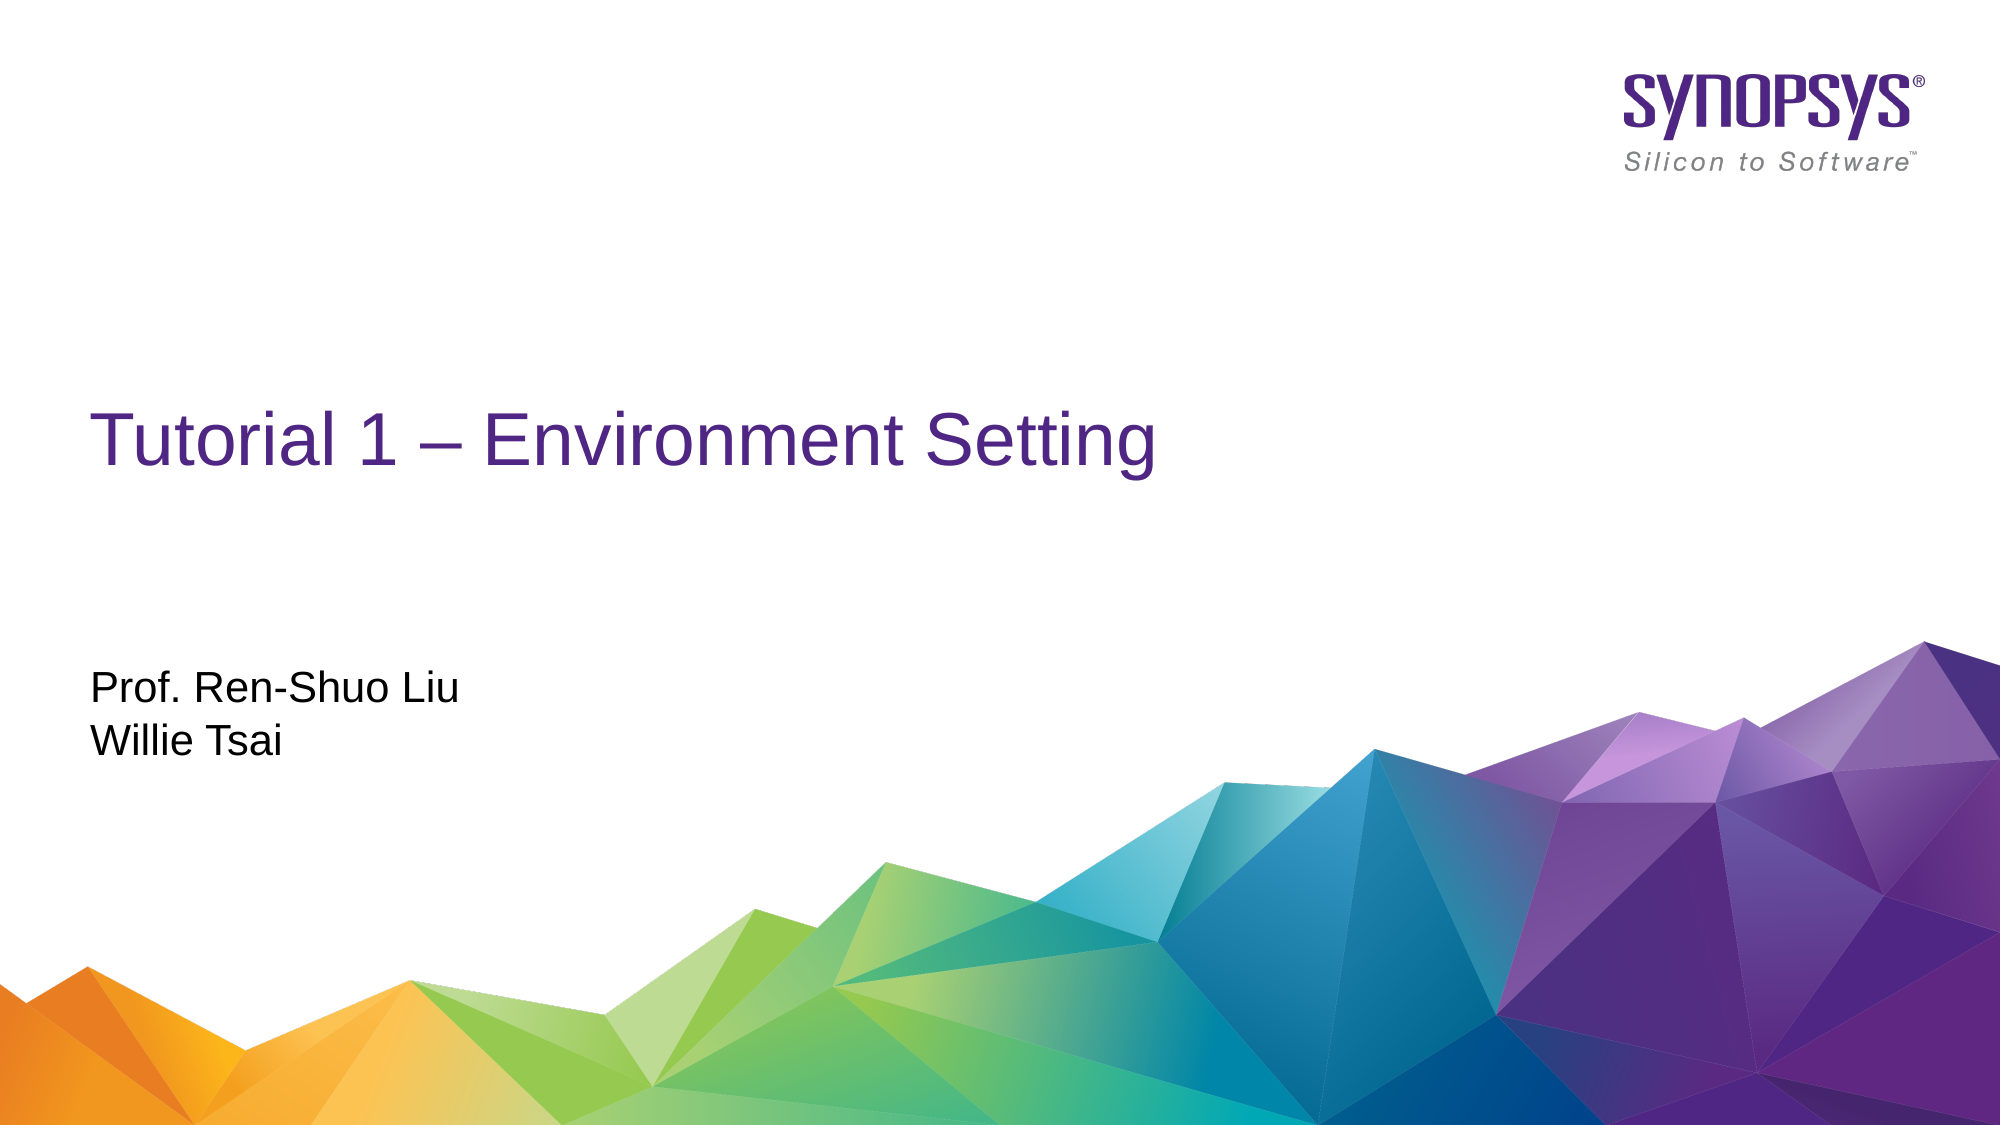

# Tutorial 1 – Environment Setting

Prof. Ren-Shuo Liu
Willie Tsai